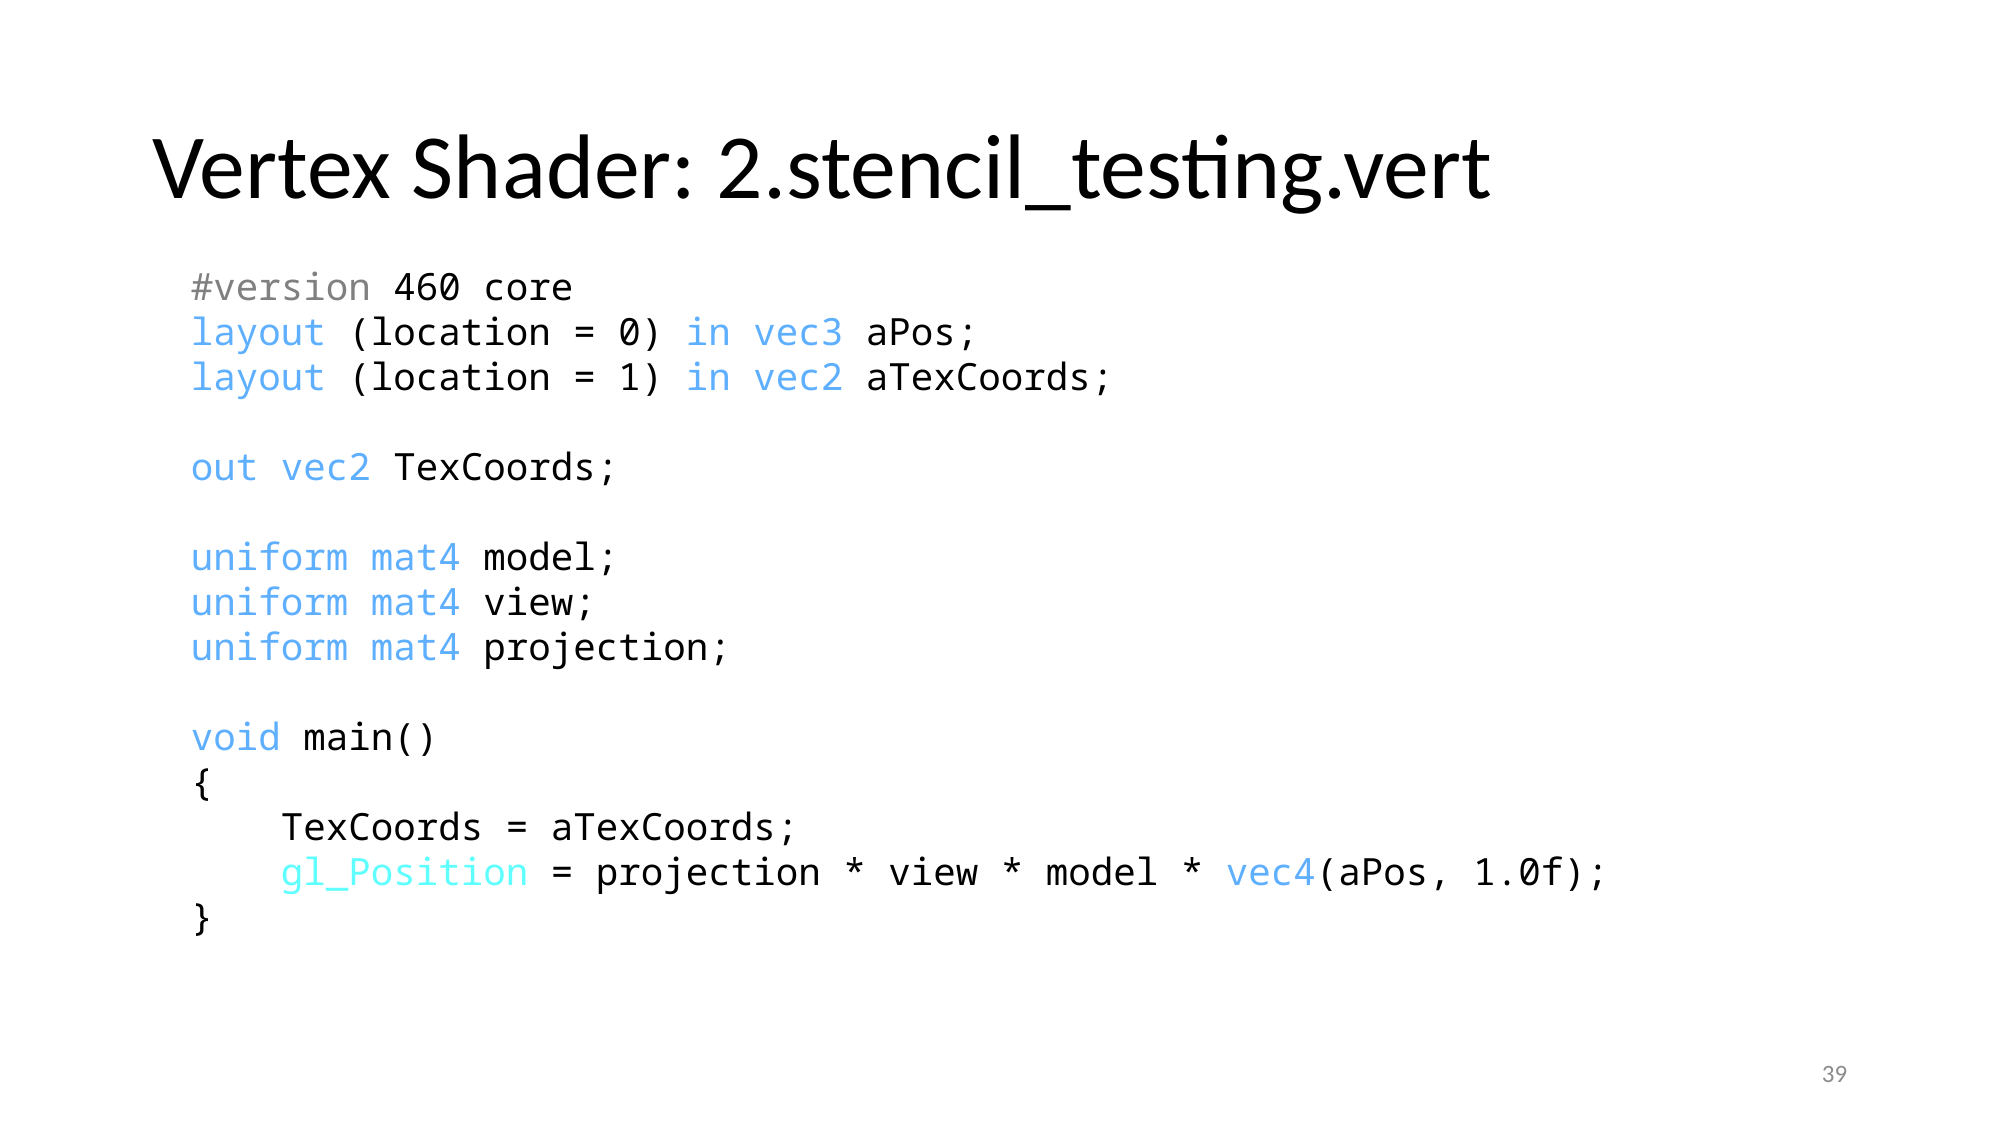

# Vertex Shader: 2.stencil_testing.vert
#version 460 core
layout (location = 0) in vec3 aPos;
layout (location = 1) in vec2 aTexCoords;

out vec2 TexCoords;

uniform mat4 model;
uniform mat4 view;
uniform mat4 projection;

void main()
{
    TexCoords = aTexCoords;
    gl_Position = projection * view * model * vec4(aPos, 1.0f);
}
39